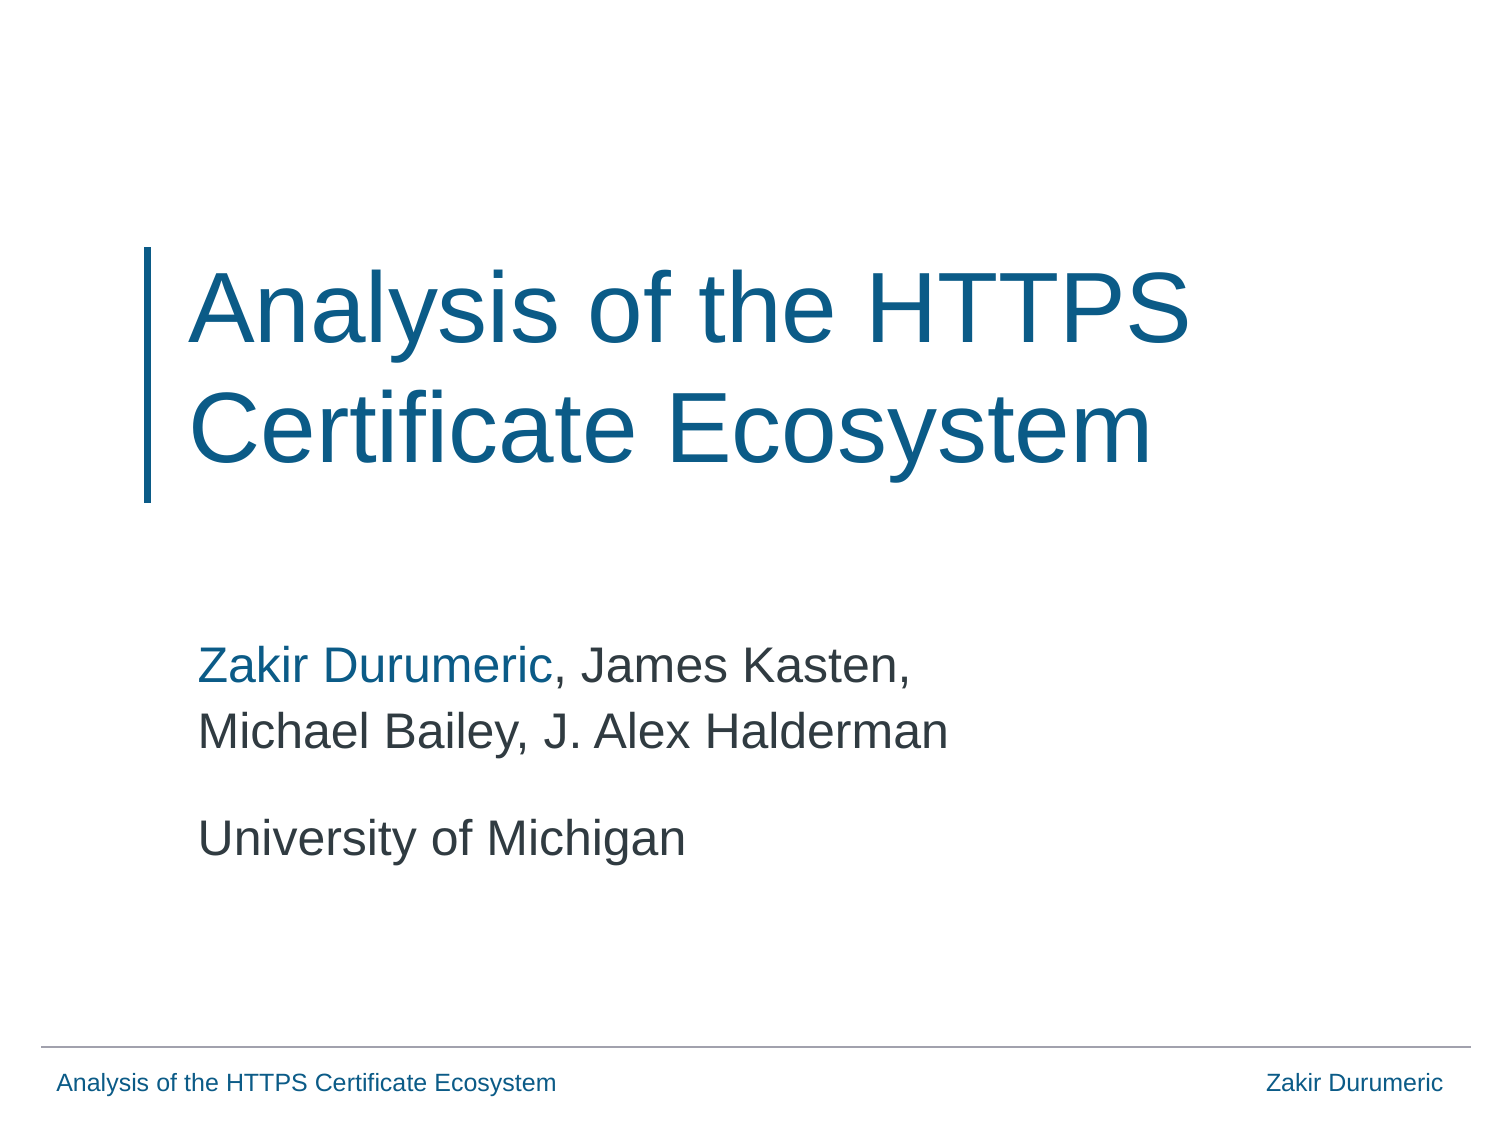

Analysis of the HTTPS Certificate Ecosystem
Zakir Durumeric, James Kasten,
Michael Bailey, J. Alex Halderman

University of Michigan